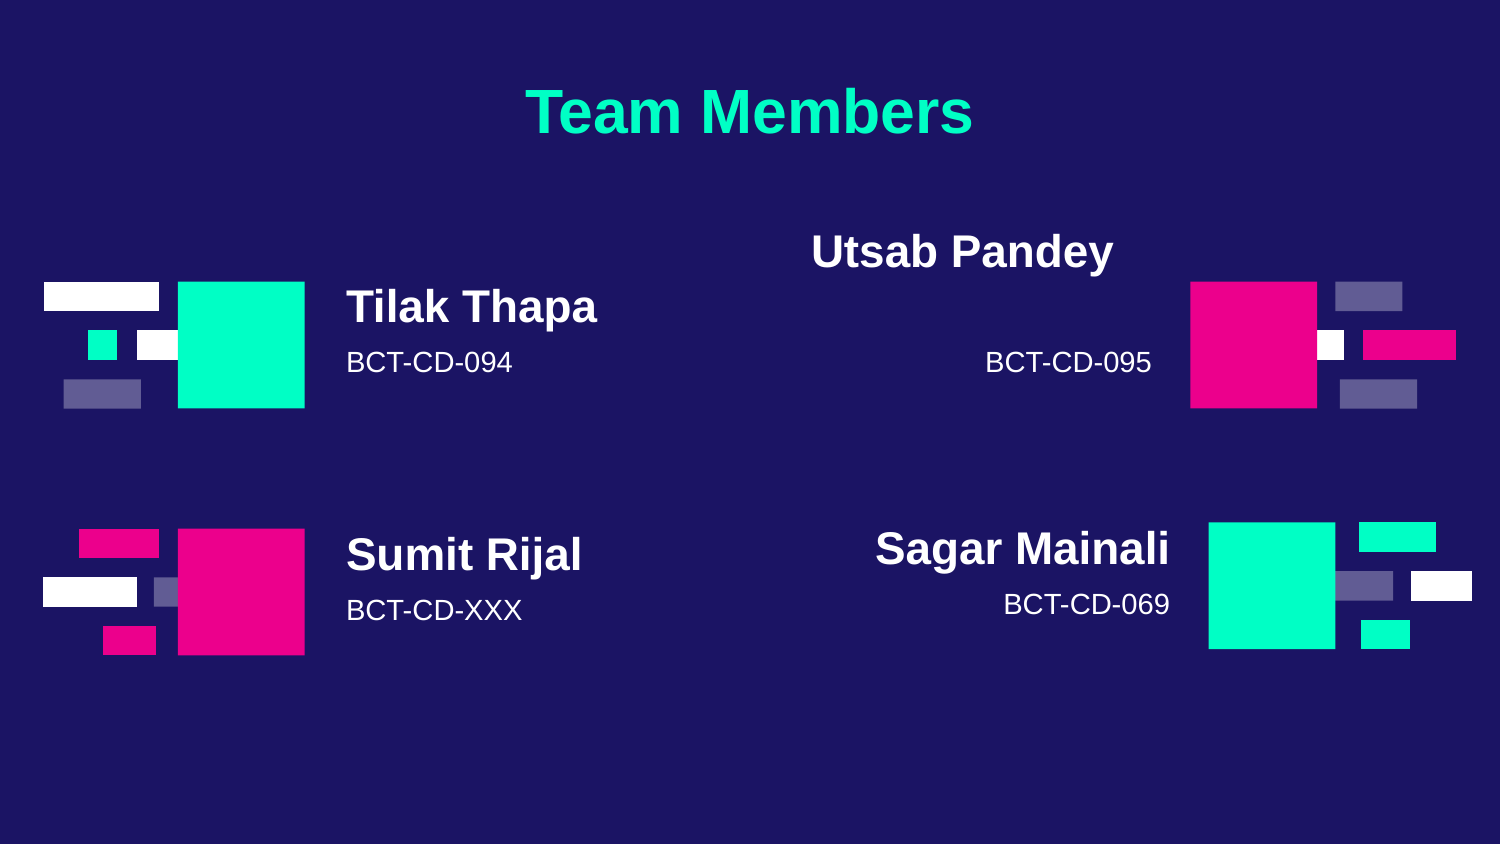

Team Members
# Tilak Thapa
Utsab Pandey

BCT-CD-094

BCT-CD-095

Sagar Mainali
Sumit Rijal

BCT-CD-069
BCT-CD-XXX